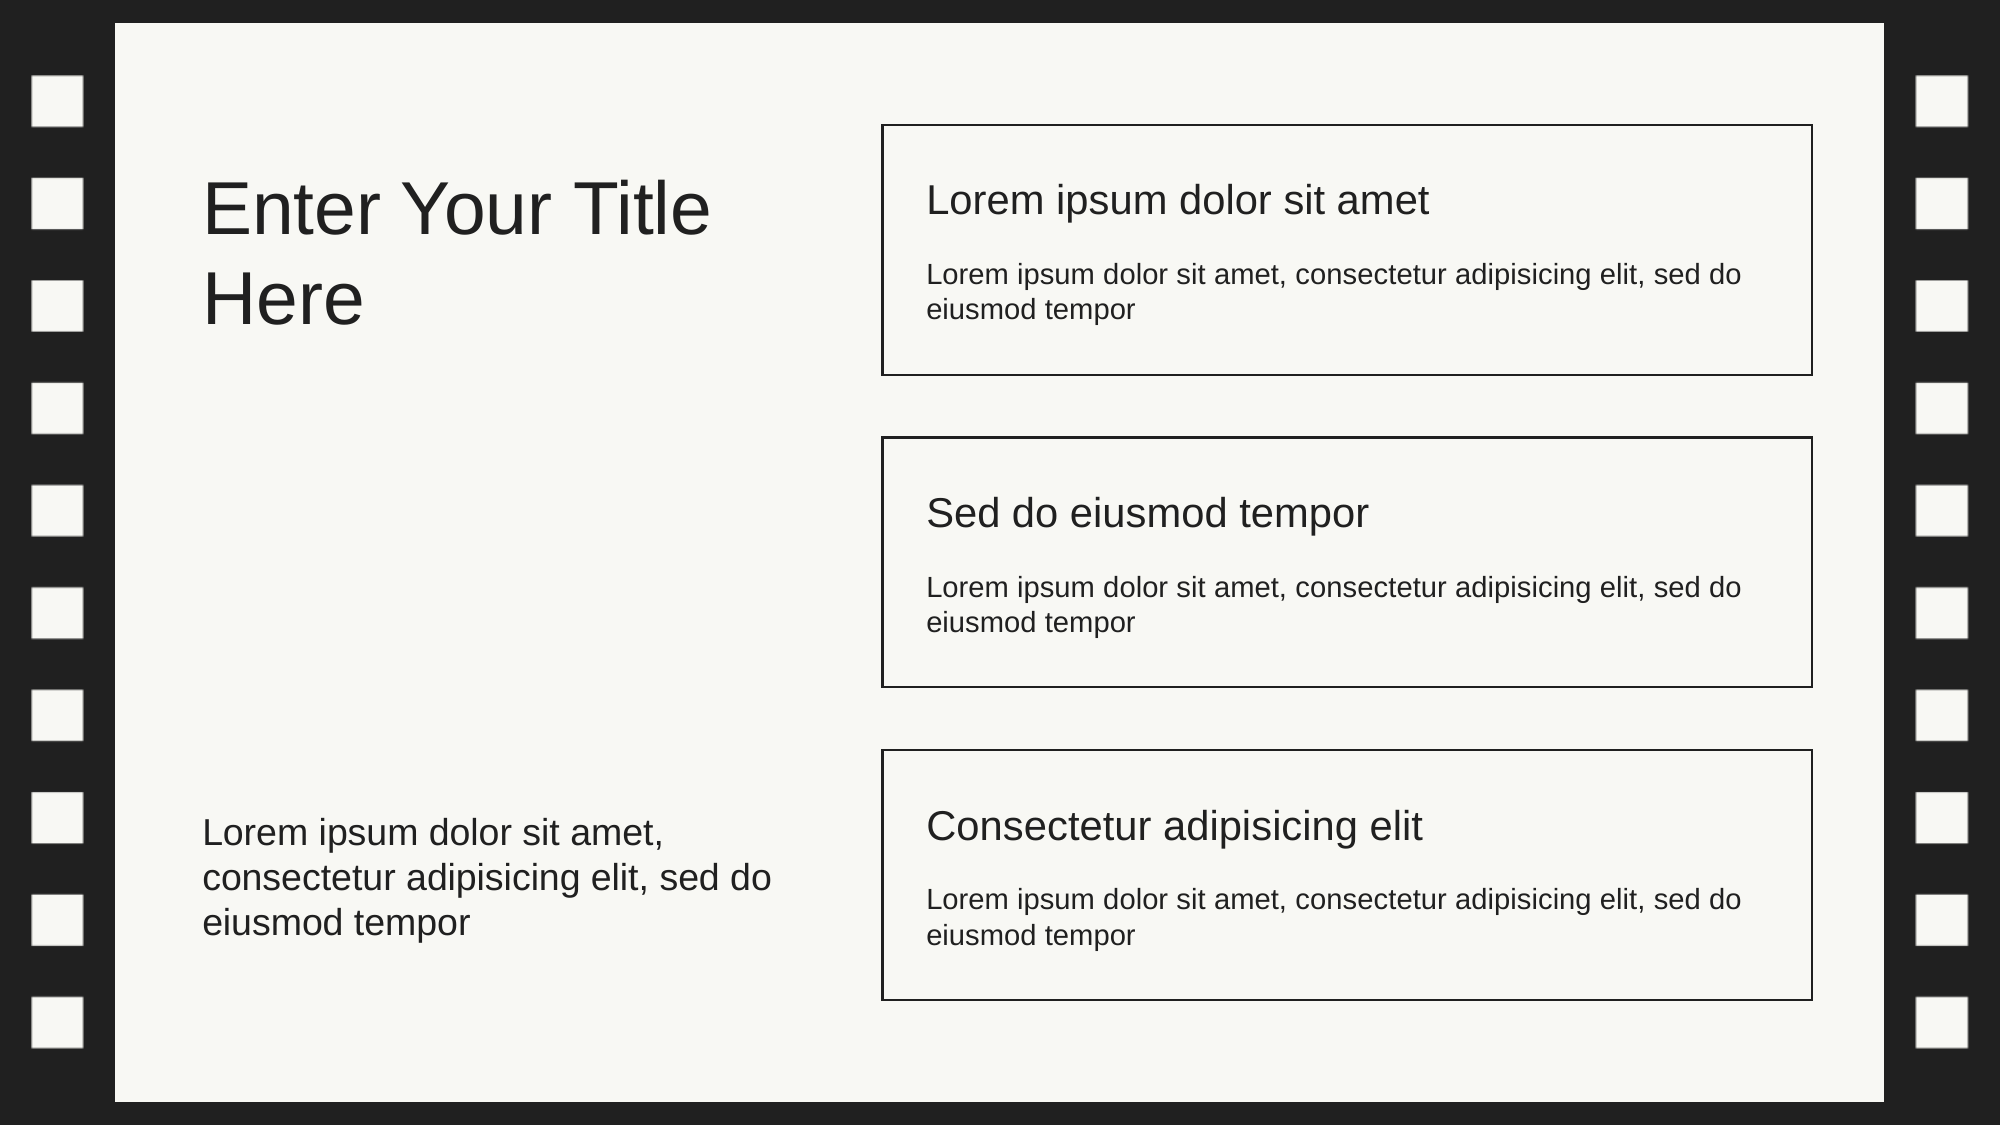

Enter Your Title Here
Lorem ipsum dolor sit amet
Lorem ipsum dolor sit amet, consectetur adipisicing elit, sed do eiusmod tempor

Sed do eiusmod tempor
Lorem ipsum dolor sit amet, consectetur adipisicing elit, sed do eiusmod tempor

Consectetur adipisicing elit
Lorem ipsum dolor sit amet, consectetur adipisicing elit, sed do eiusmod tempor
Lorem ipsum dolor sit amet, consectetur adipisicing elit, sed do eiusmod tempor